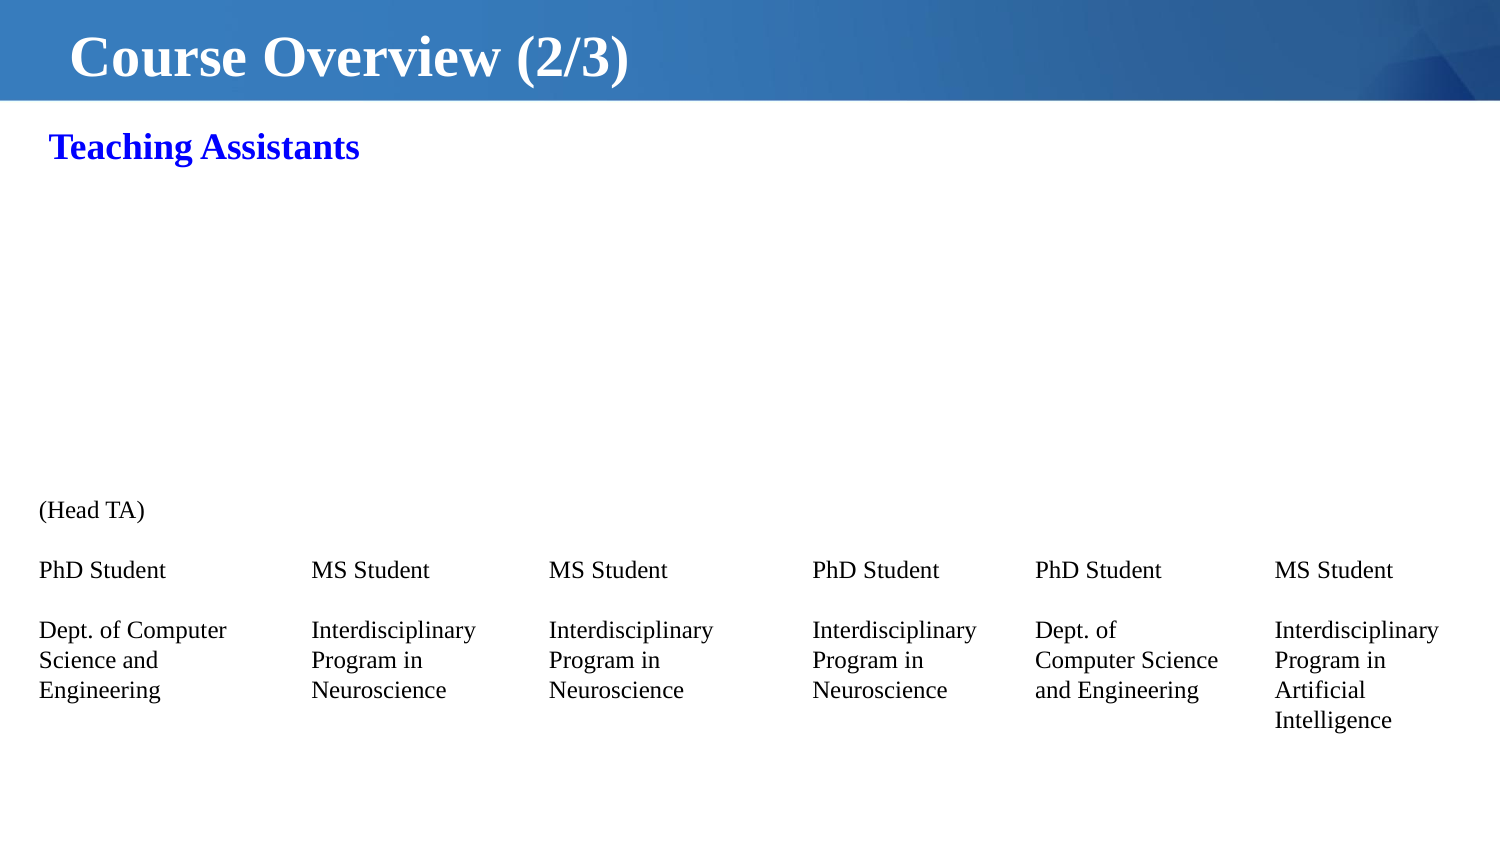

# Course Overview (2/3)
Teaching Assistants
(Head TA)
PhD Student
Dept. of Computer Science and Engineering

MS Student

Interdisciplinary Program in Neuroscience

MS Student

Interdisciplinary Program in Neuroscience

PhD Student

Interdisciplinary Program in Neuroscience

PhD Student

Dept. of Computer Science and Engineering

MS Student

Interdisciplinary Program in Artificial Intelligence